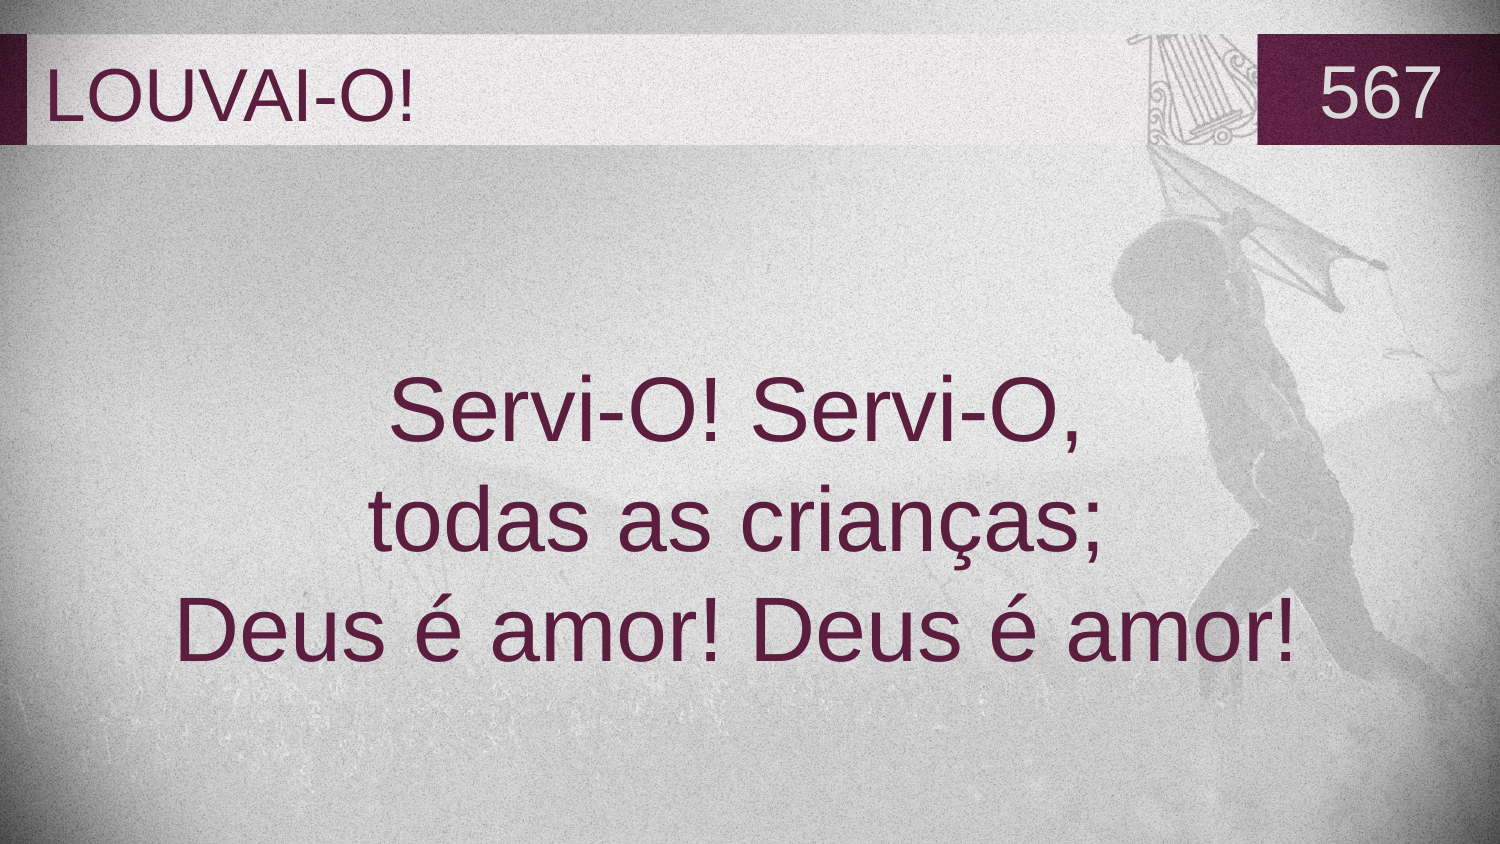

# LOUVAI-O!
567
Servi-O! Servi-O,
todas as crianças;
Deus é amor! Deus é amor!